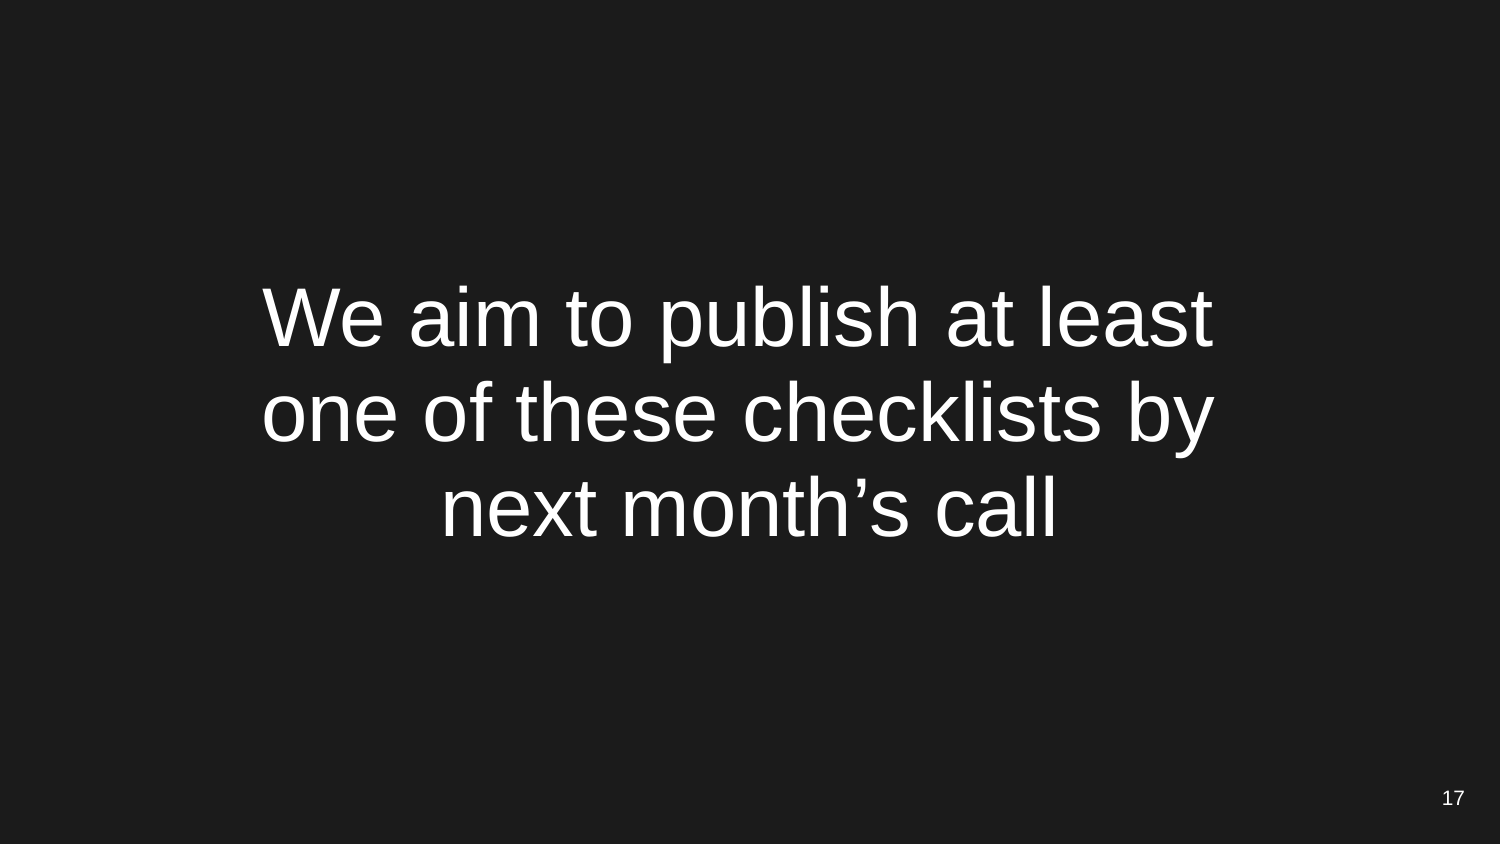

# We aim to publish at least one of these checklists by next month’s call
17